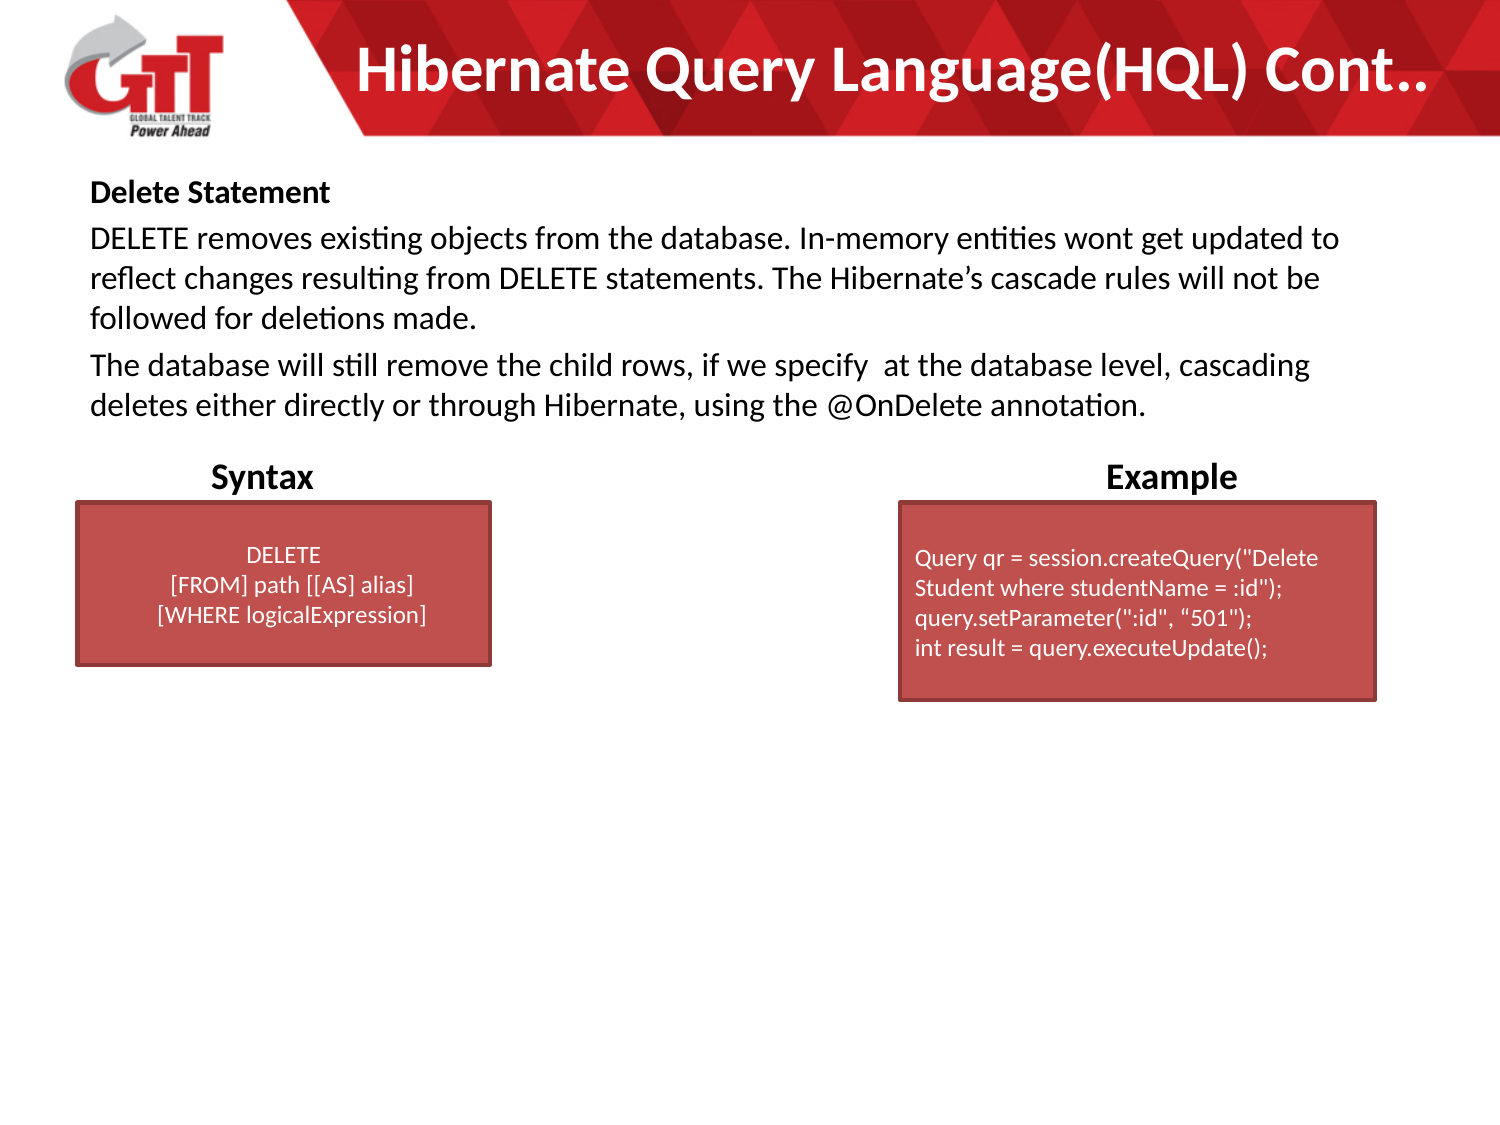

# Hibernate Query Language(HQL) Cont..
Delete Statement
DELETE removes existing objects from the database. In-memory entities wont get updated to reflect changes resulting from DELETE statements. The Hibernate’s cascade rules will not be followed for deletions made.
The database will still remove the child rows, if we specify  at the database level, cascading deletes either directly or through Hibernate, using the @OnDelete annotation.

Syntax
Example
Query qr = session.createQuery("Delete Student where studentName = :id");
query.setParameter(":id", “501");
int result = query.executeUpdate();
DELETE
   [FROM] path [[AS] alias]
   [WHERE logicalExpression]